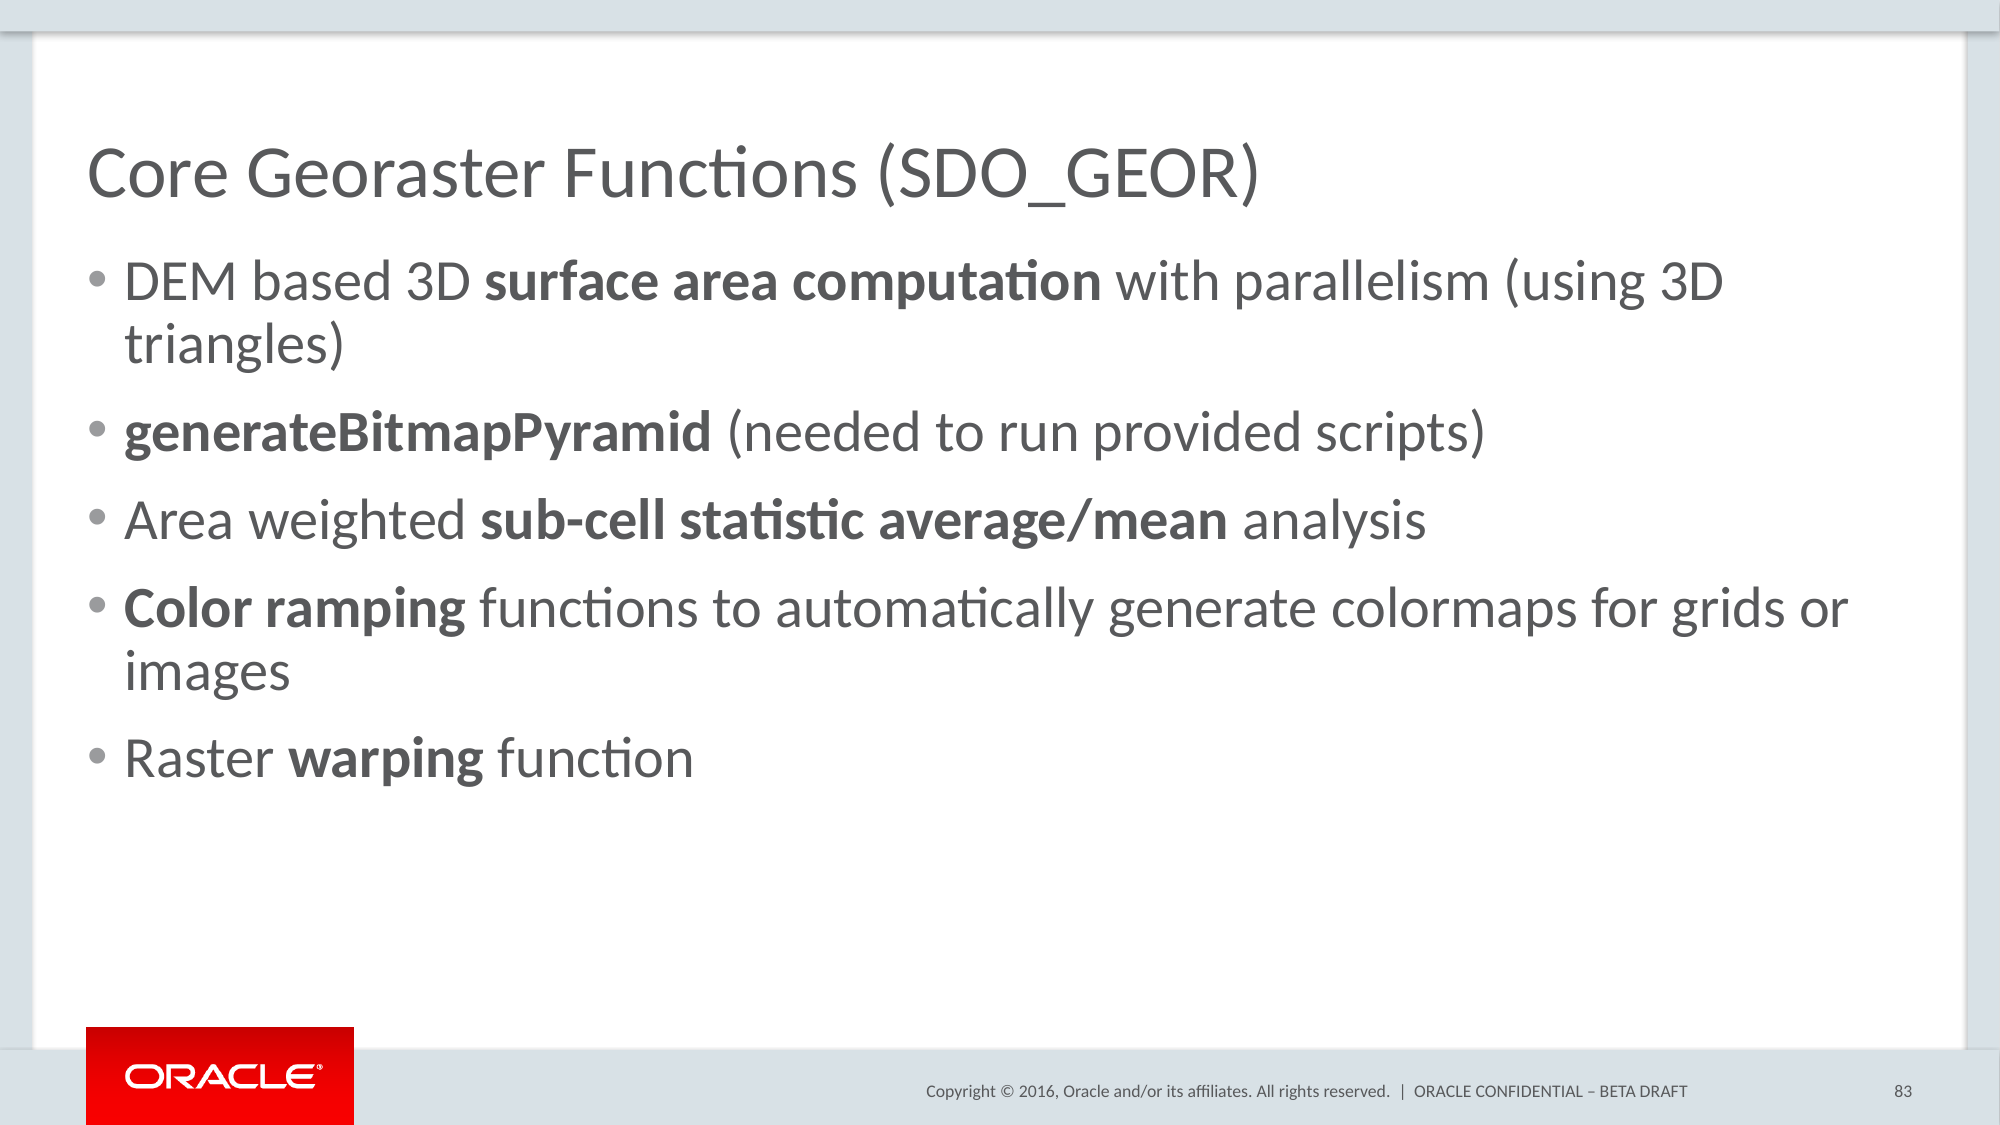

# Core Georaster Functions (SDO_GEOR)
DEM based 3D surface area computation with parallelism (using 3D triangles)
generateBitmapPyramid (needed to run provided scripts)
Area weighted sub-cell statistic average/mean analysis
Color ramping functions to automatically generate colormaps for grids or images
Raster warping function
ORACLE CONFIDENTIAL – BETA DRAFT
83